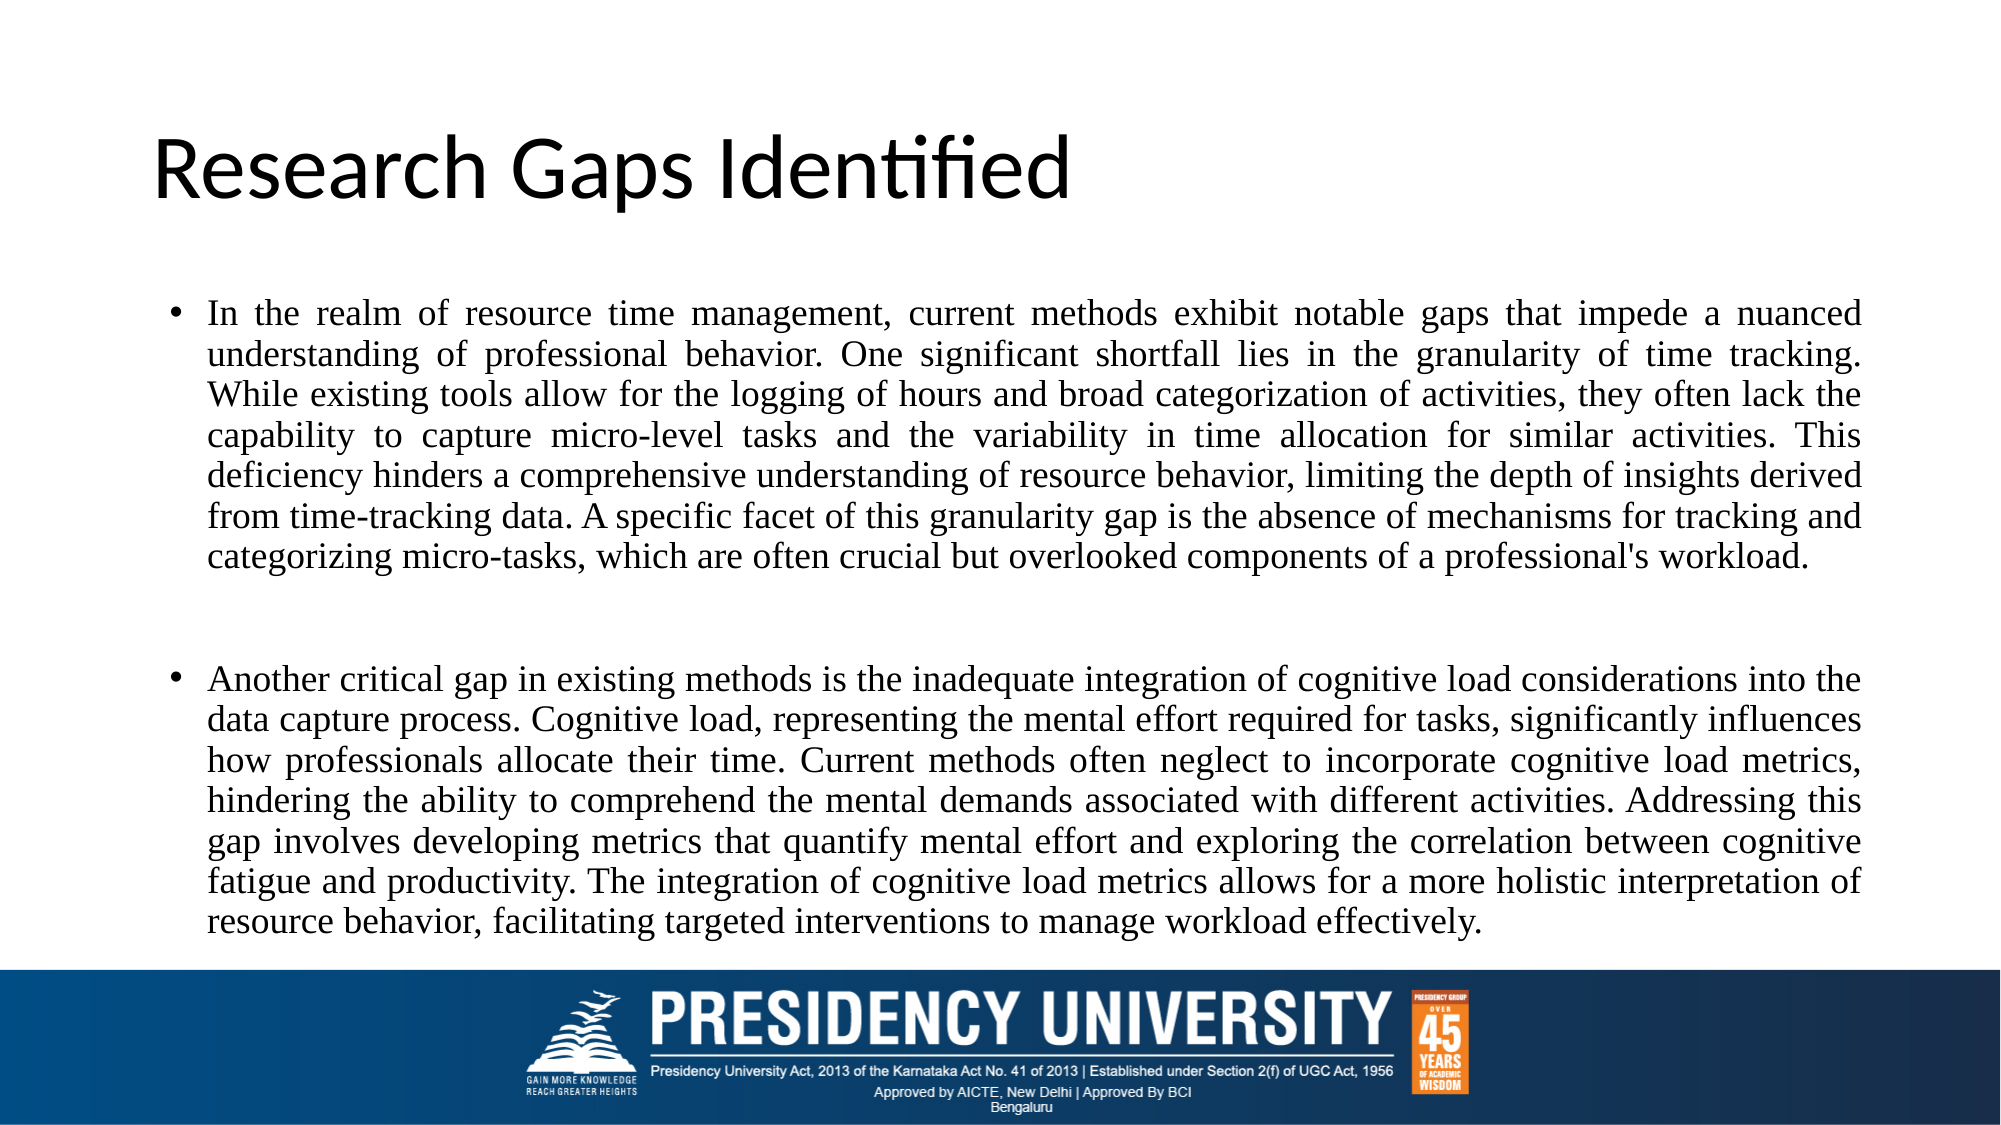

# Research Gaps Identified

In the realm of resource time management, current methods exhibit notable gaps that impede a nuanced understanding of professional behavior. One significant shortfall lies in the granularity of time tracking. While existing tools allow for the logging of hours and broad categorization of activities, they often lack the capability to capture micro-level tasks and the variability in time allocation for similar activities. This deficiency hinders a comprehensive understanding of resource behavior, limiting the depth of insights derived from time-tracking data. A specific facet of this granularity gap is the absence of mechanisms for tracking and categorizing micro-tasks, which are often crucial but overlooked components of a professional's workload.

Another critical gap in existing methods is the inadequate integration of cognitive load considerations into the data capture process. Cognitive load, representing the mental effort required for tasks, significantly influences how professionals allocate their time. Current methods often neglect to incorporate cognitive load metrics, hindering the ability to comprehend the mental demands associated with different activities. Addressing this gap involves developing metrics that quantify mental effort and exploring the correlation between cognitive fatigue and productivity. The integration of cognitive load metrics allows for a more holistic interpretation of resource behavior, facilitating targeted interventions to manage workload effectively.